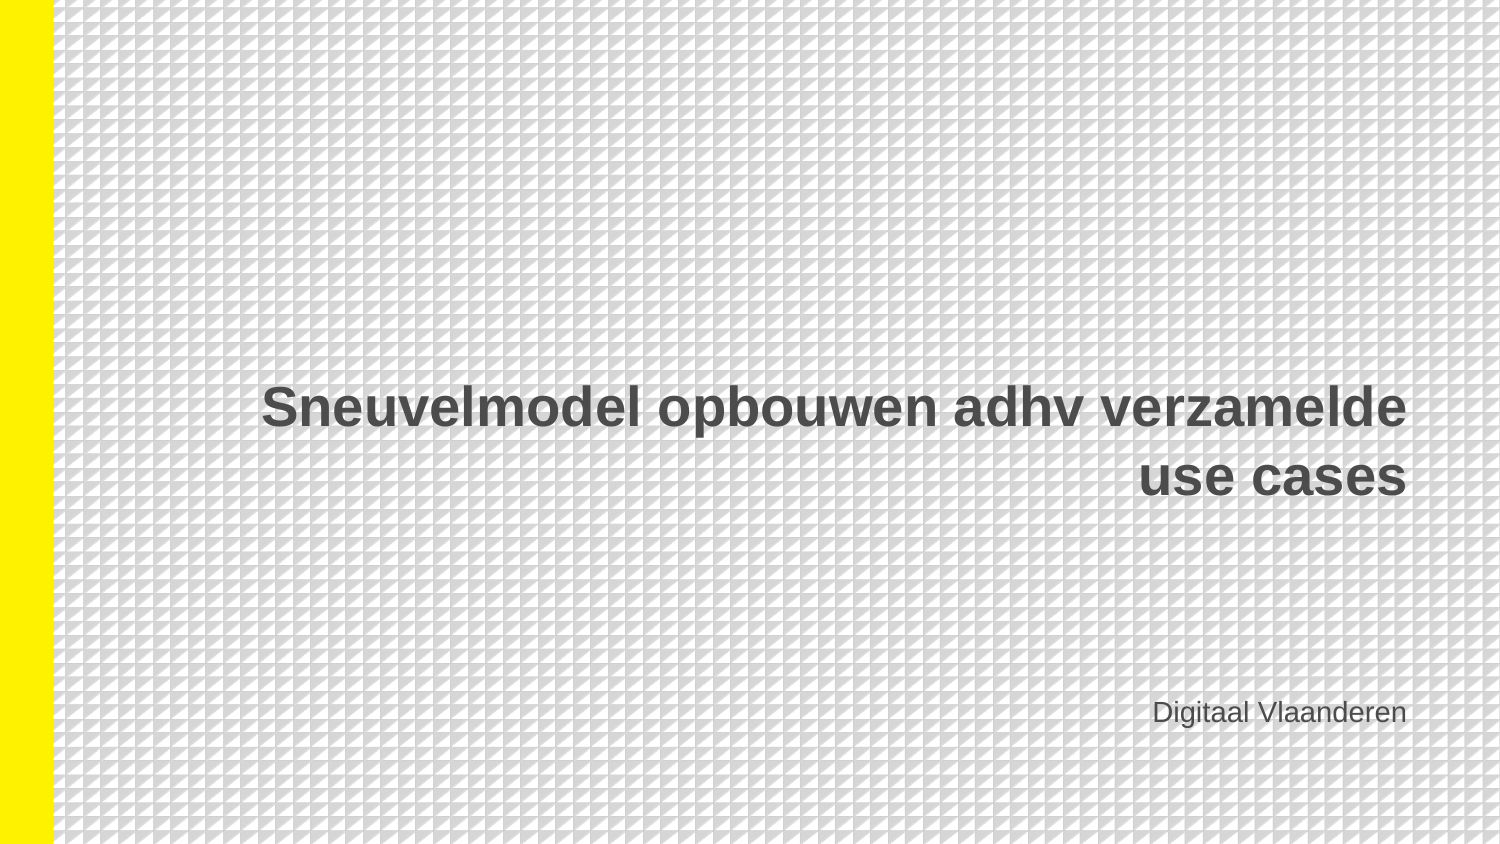

# Sneuvelmodel opbouwen adhv verzamelde use cases

Digitaal Vlaanderen